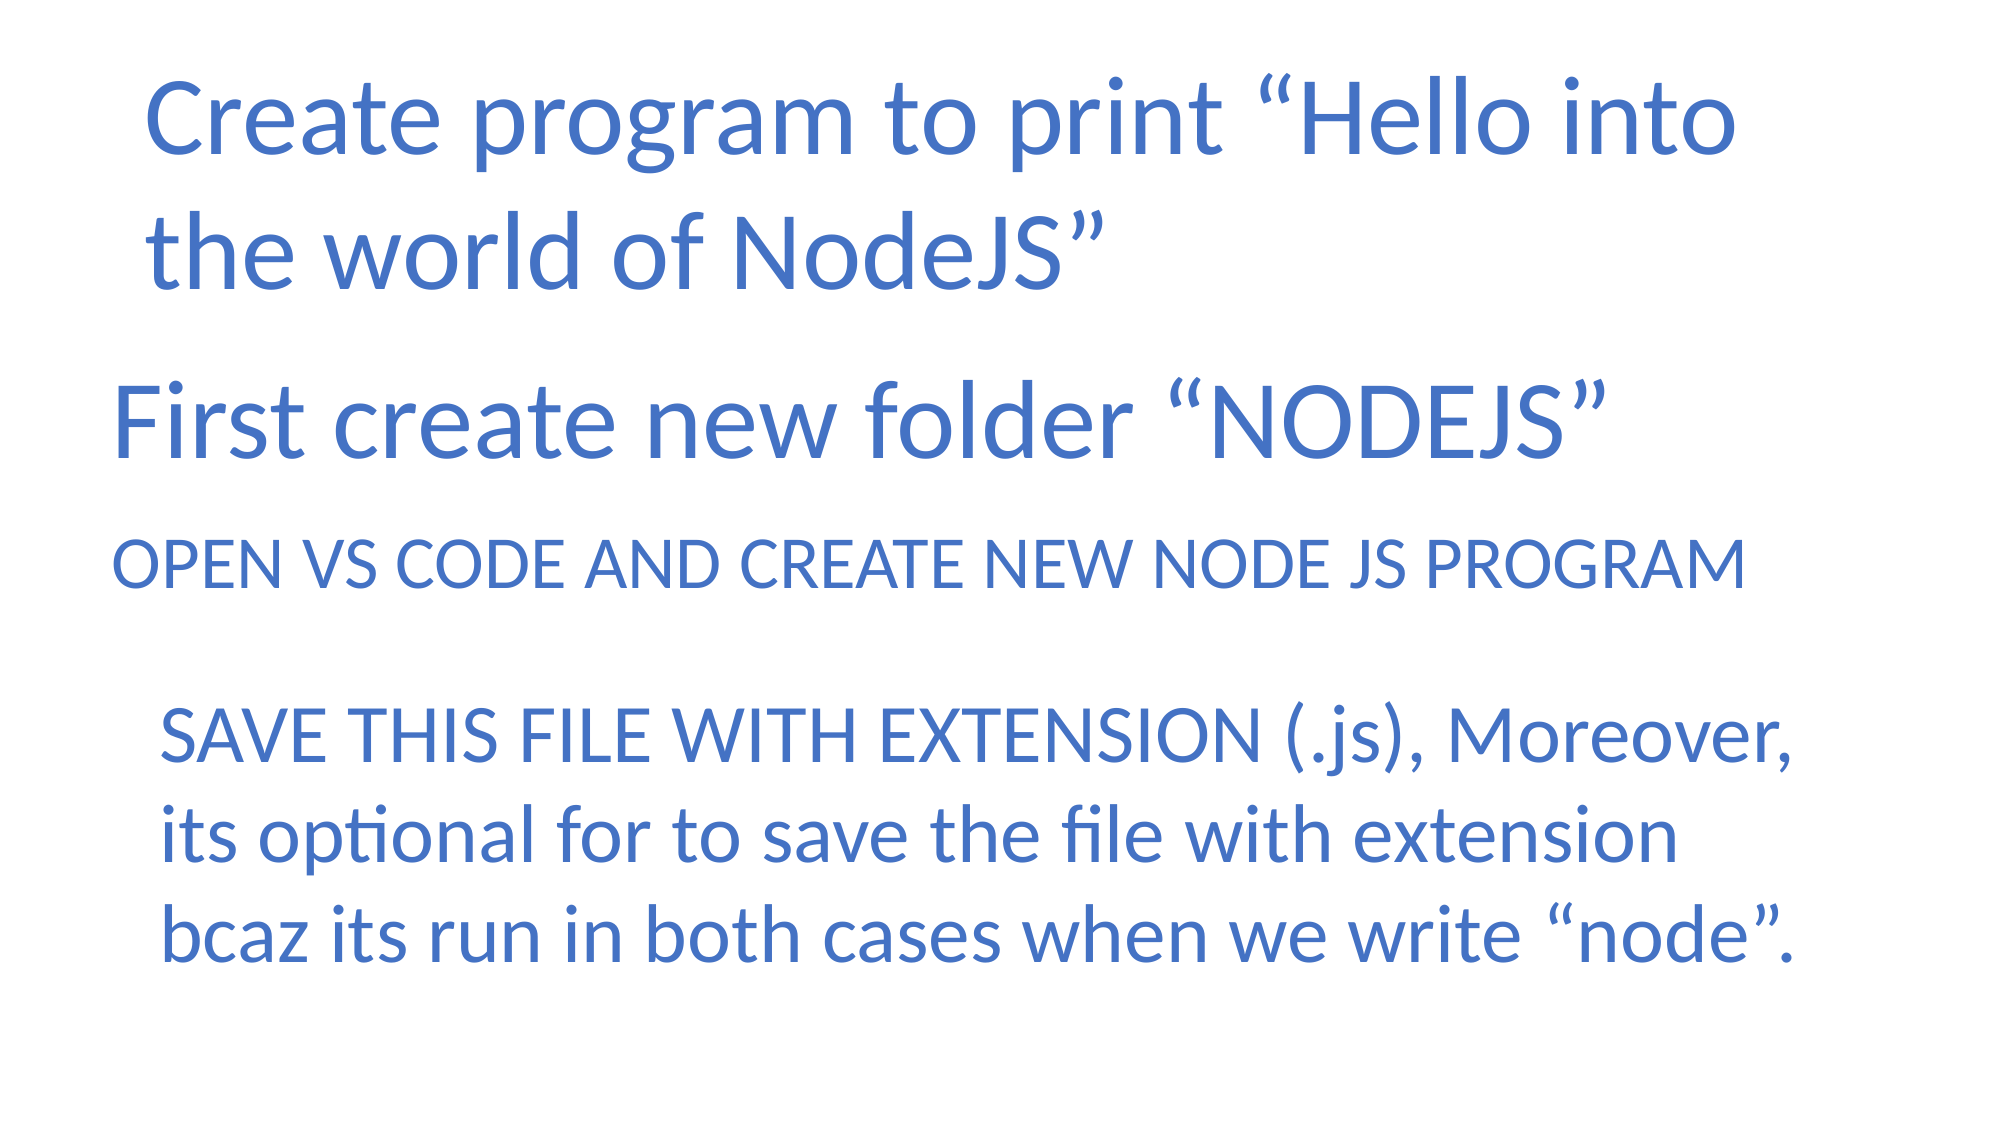

Create program to print “Hello into the world of NodeJS”
First create new folder “NODEJS”
OPEN VS CODE AND CREATE NEW NODE JS PROGRAM
SAVE THIS FILE WITH EXTENSION (.js), Moreover, its optional for to save the file with extension bcaz its run in both cases when we write “node”.